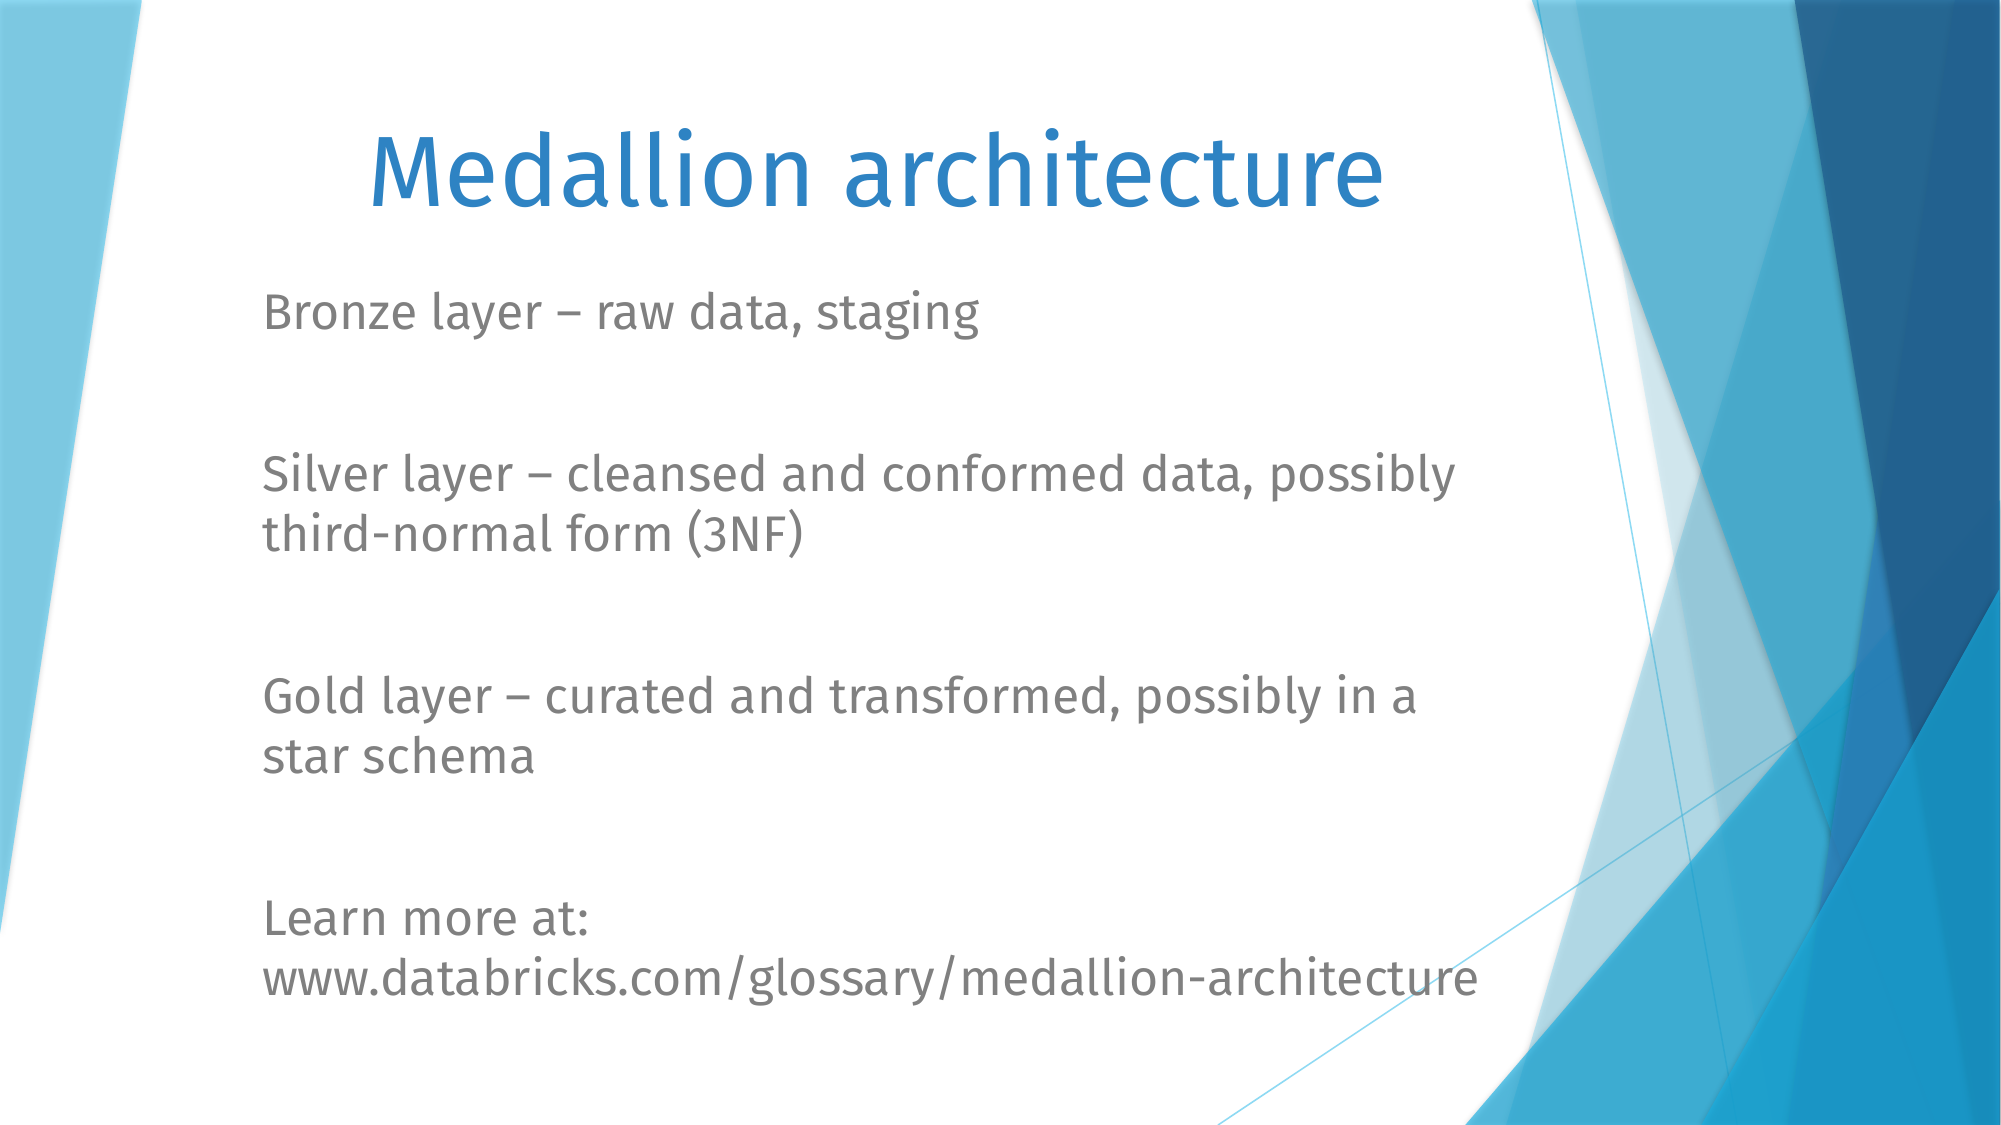

# Medallion architecture
Bronze layer – raw data, staging

Silver layer – cleansed and conformed data, possibly third-normal form (3NF)

Gold layer – curated and transformed, possibly in a star schema

Learn more at:  www.databricks.com/glossary/medallion-architecture